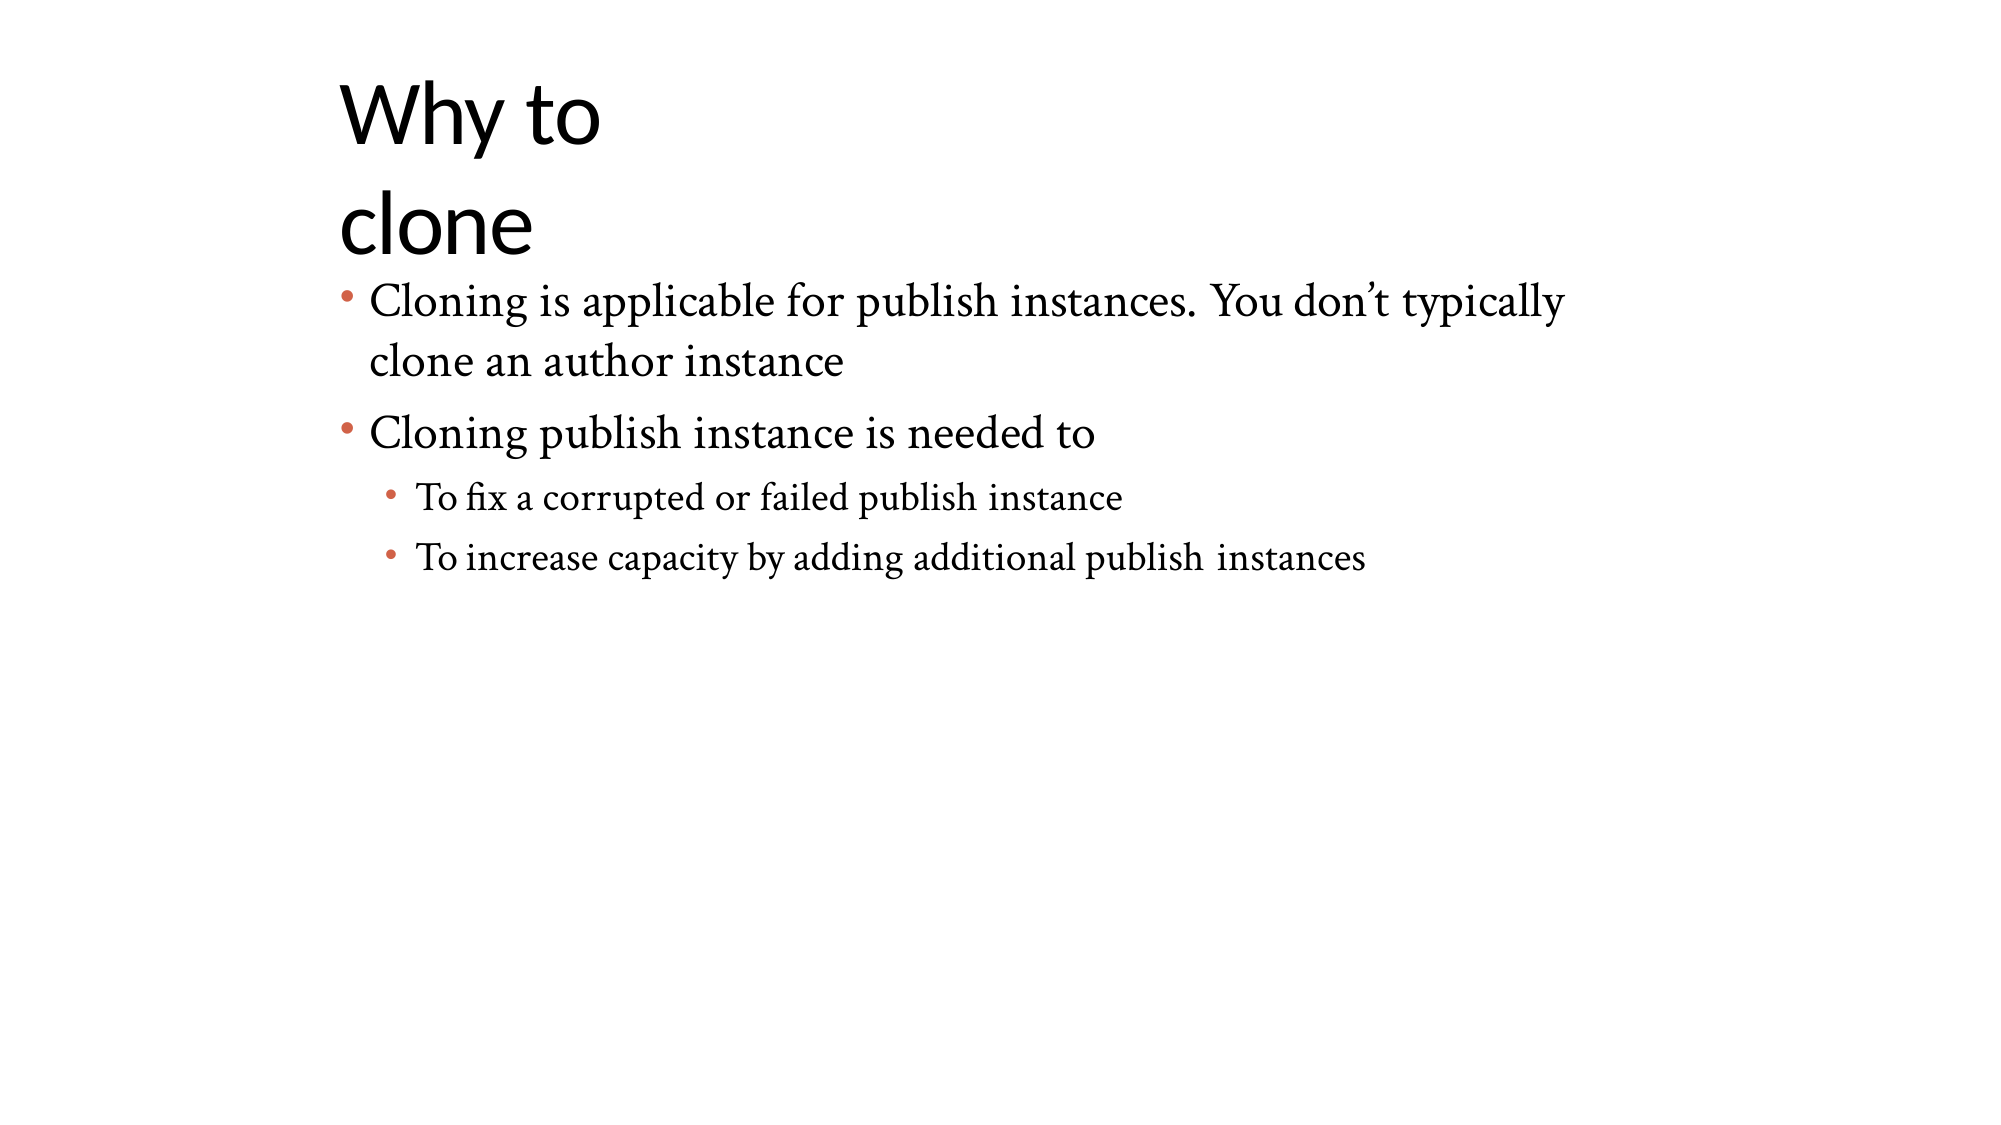

# Why to clone
Cloning is applicable for publish instances. You don’t typically
clone an author instance
Cloning publish instance is needed to
To fix a corrupted or failed publish instance
To increase capacity by adding additional publish instances